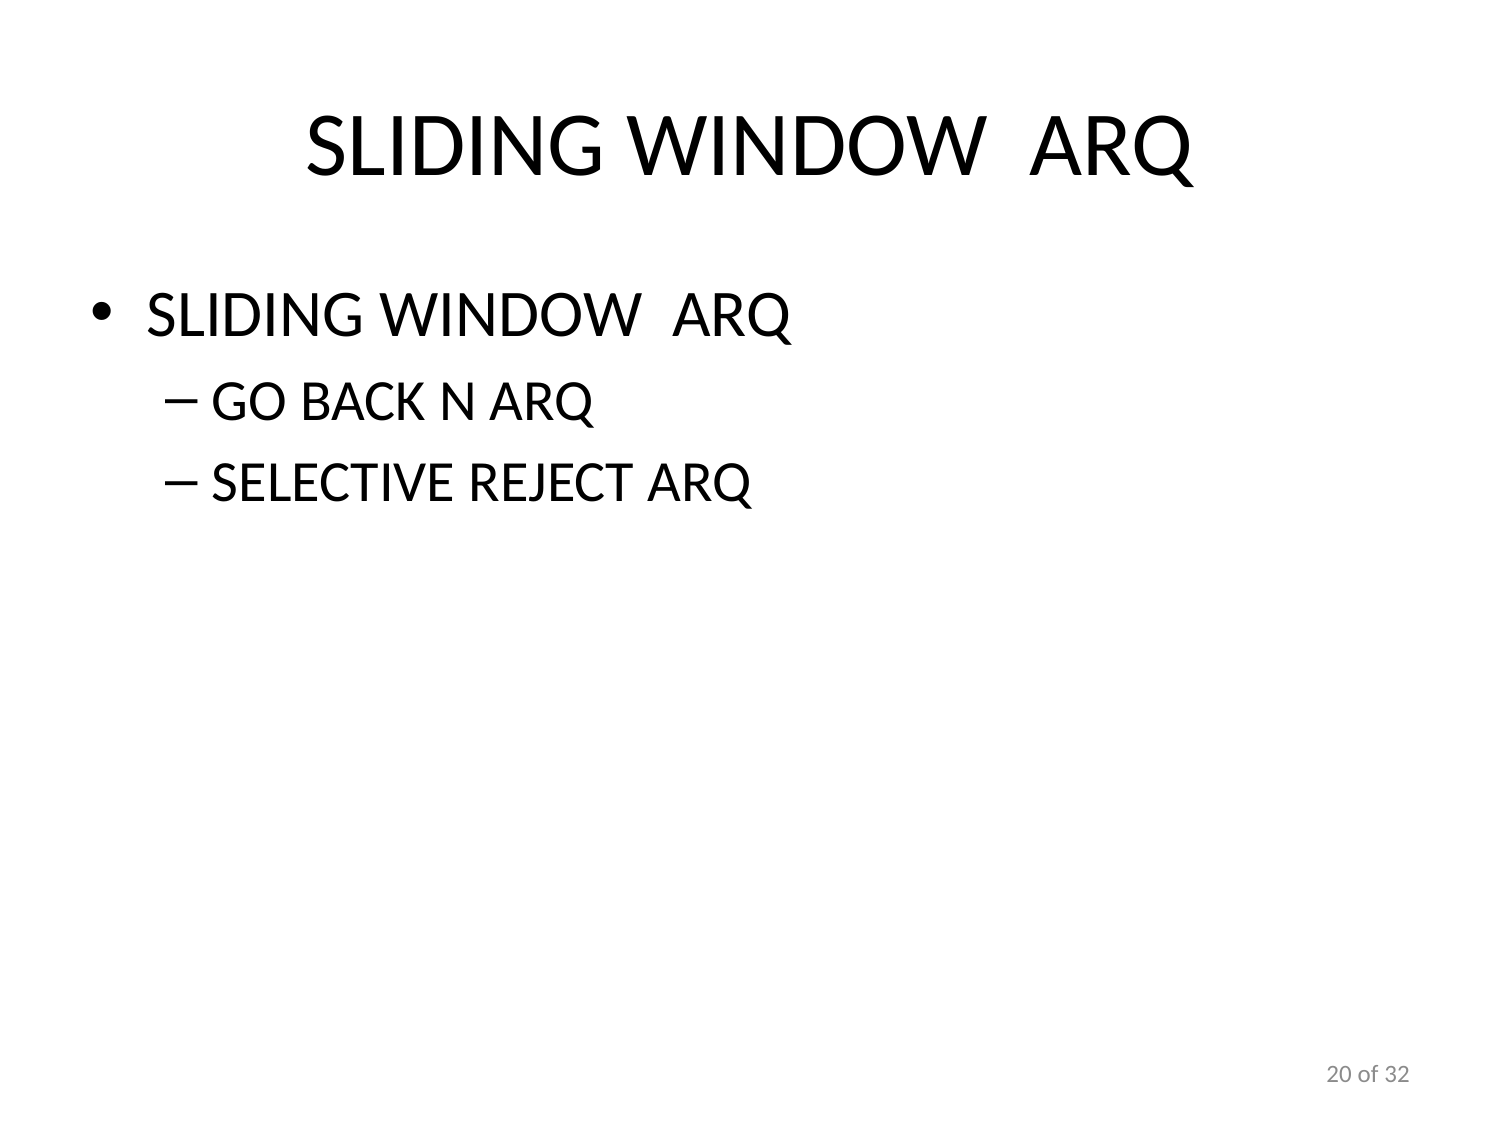

# Sliding Window  ARQ
Sliding Window  ARQ
Go back N arq
Selective Reject arq
20 of 32